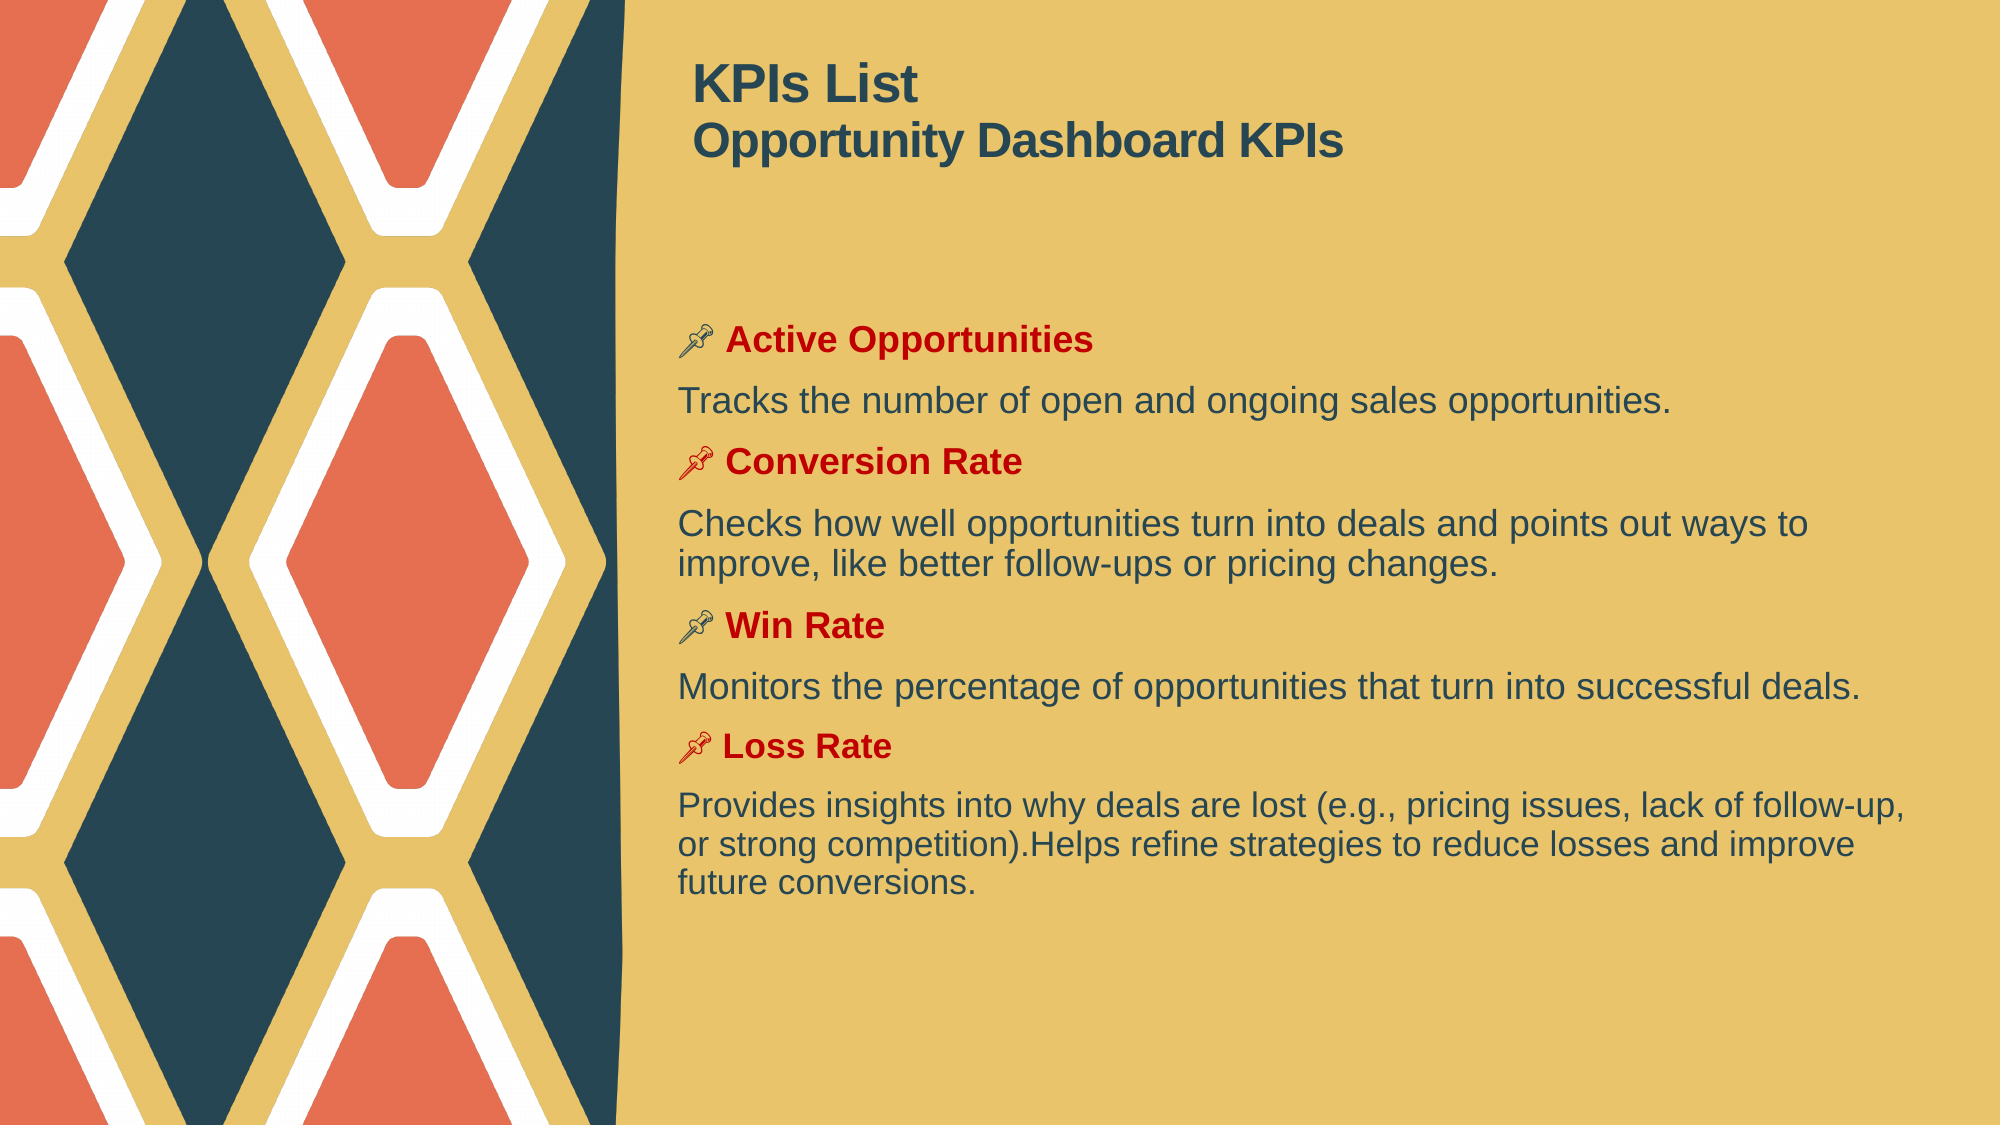

# KPIs List Opportunity Dashboard KPIs
📌 Active Opportunities
Tracks the number of open and ongoing sales opportunities.
📌 Conversion Rate
Checks how well opportunities turn into deals and points out ways to improve, like better follow-ups or pricing changes.
📌 Win Rate
Monitors the percentage of opportunities that turn into successful deals.
📌 Loss Rate
Provides insights into why deals are lost (e.g., pricing issues, lack of follow-up, or strong competition).Helps refine strategies to reduce losses and improve future conversions.